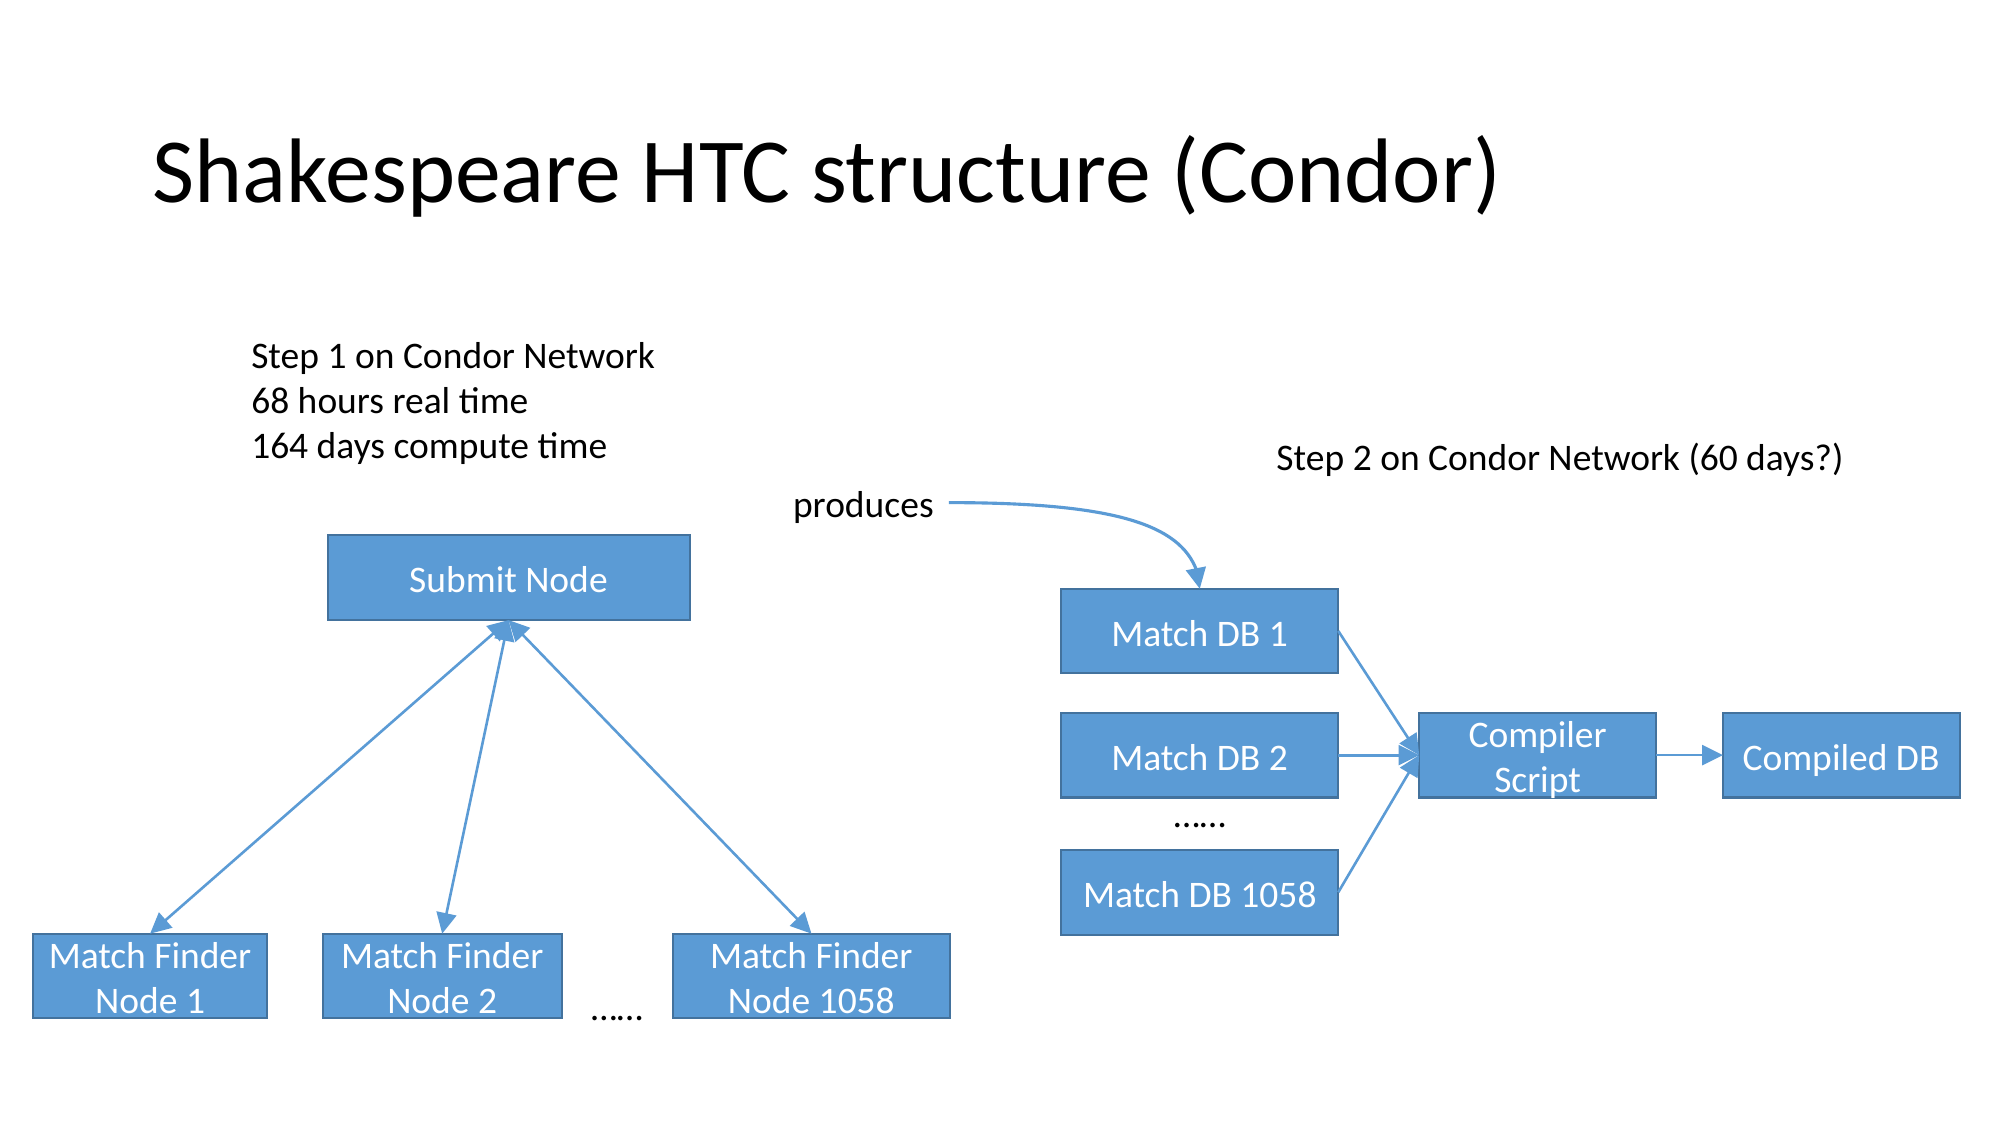

# Shakespeare HTC structure (Condor)
Step 1 on Condor Network
68 hours real time
164 days compute time
Step 2 on Condor Network (60 days?)
produces
Submit Node
Match DB 1
Match DB 2
Compiler Script
Compiled DB
……
Match DB 1058
Match Finder Node 1
Match Finder Node 2
Match Finder Node 1058
……